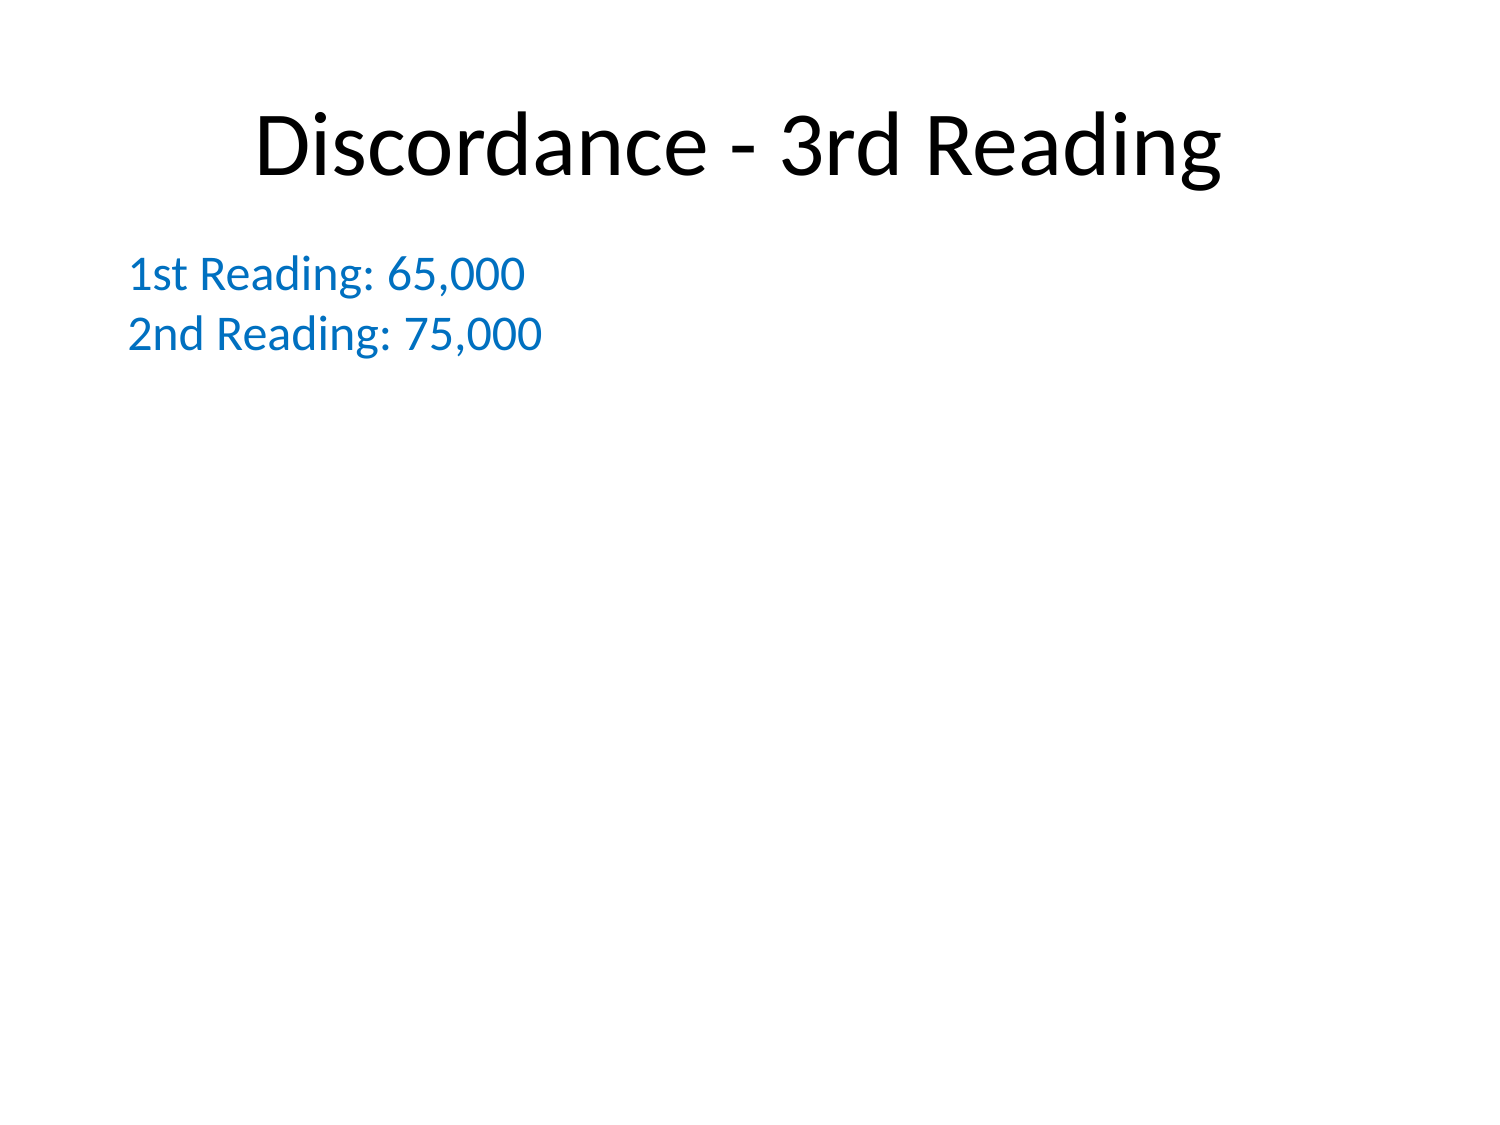

# Discordance - 3rd Reading
1st Reading: 65,000
2nd Reading: 75,000